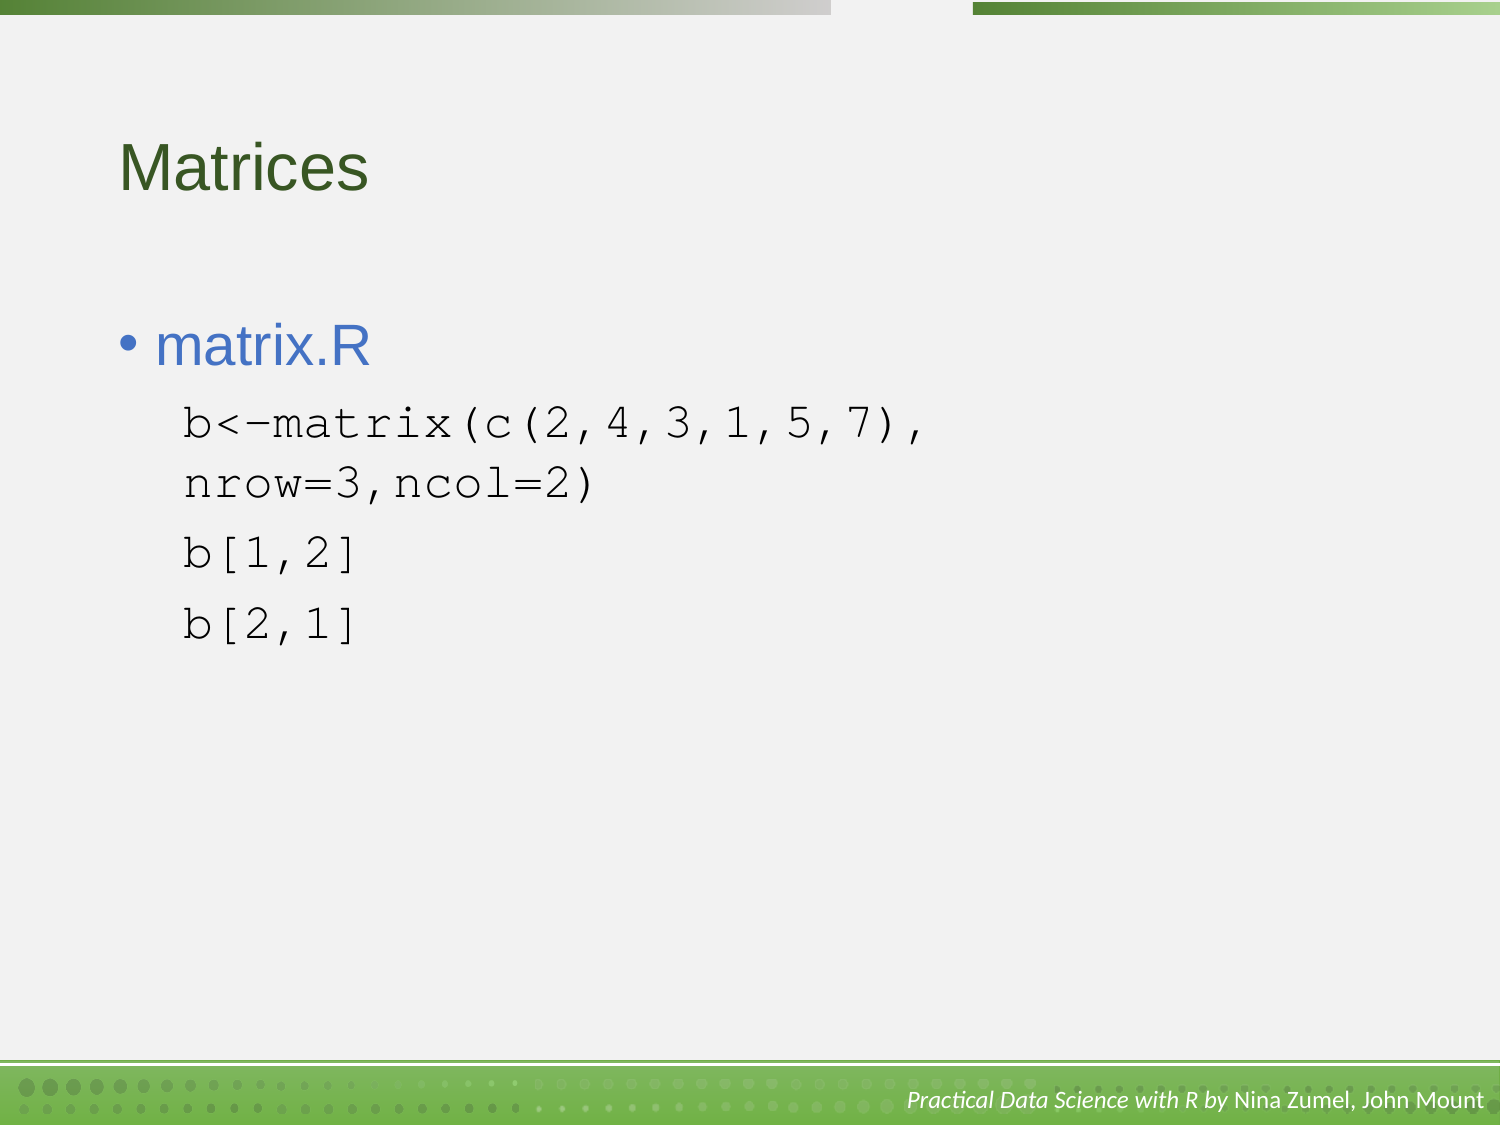

# Matrices
matrix.R
b<-matrix(c(2,4,3,1,5,7), nrow=3,ncol=2)
b[1,2]
b[2,1]
Practical Data Science with R by Nina Zumel, John Mount